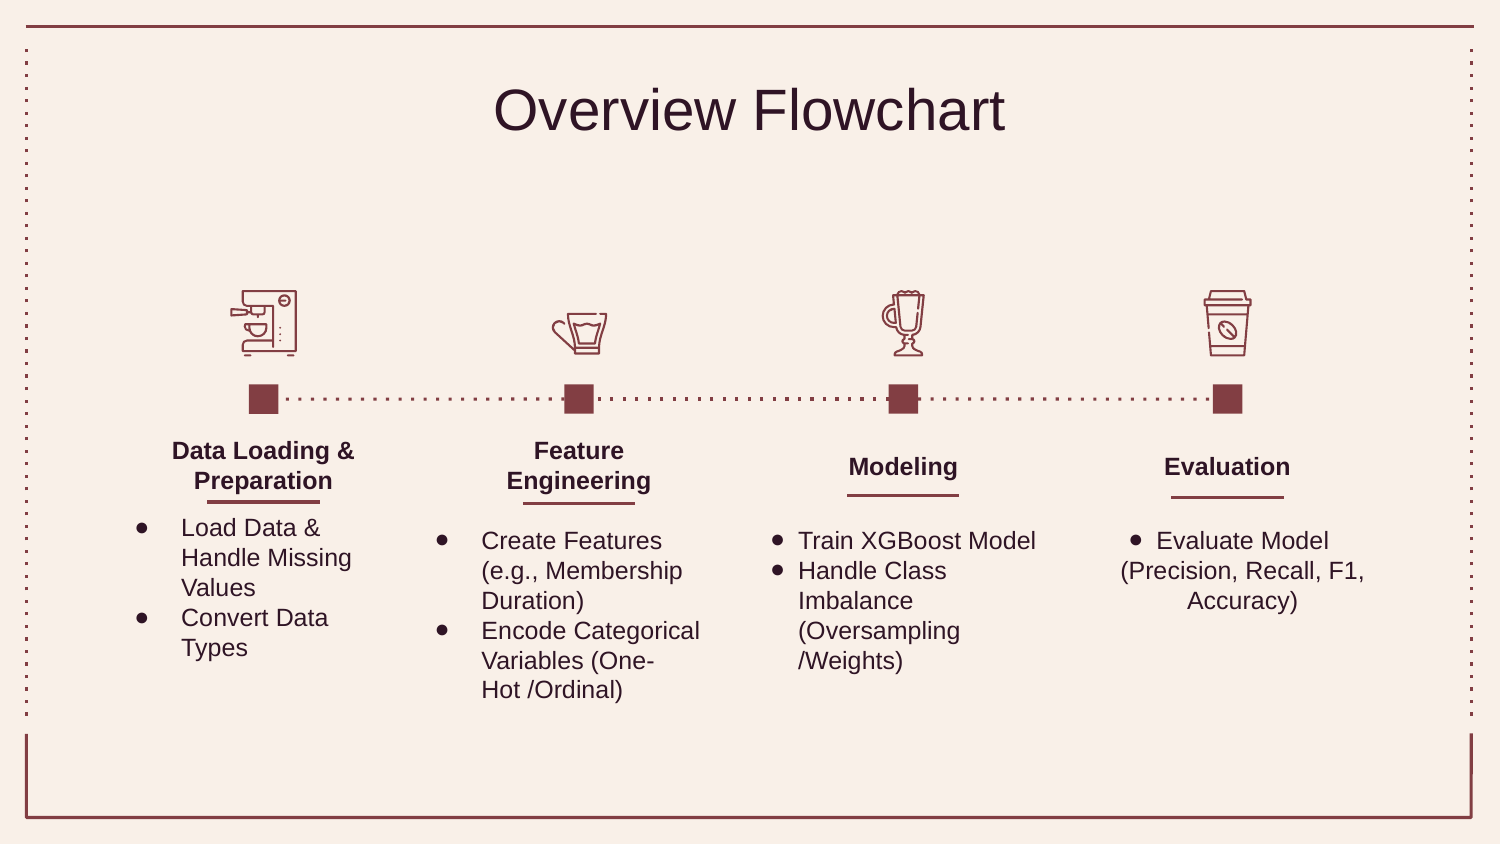

# Overview Flowchart

Data Loading & Preparation
Feature Engineering
Modeling
Evaluation
Load Data & Handle Missing Values
Convert Data Types
Create Features (e.g., Membership Duration)
Encode Categorical Variables (One-Hot /Ordinal)
Train XGBoost Model
Handle Class Imbalance (Oversampling /Weights)
Evaluate Model (Precision, Recall, F1, Accuracy)